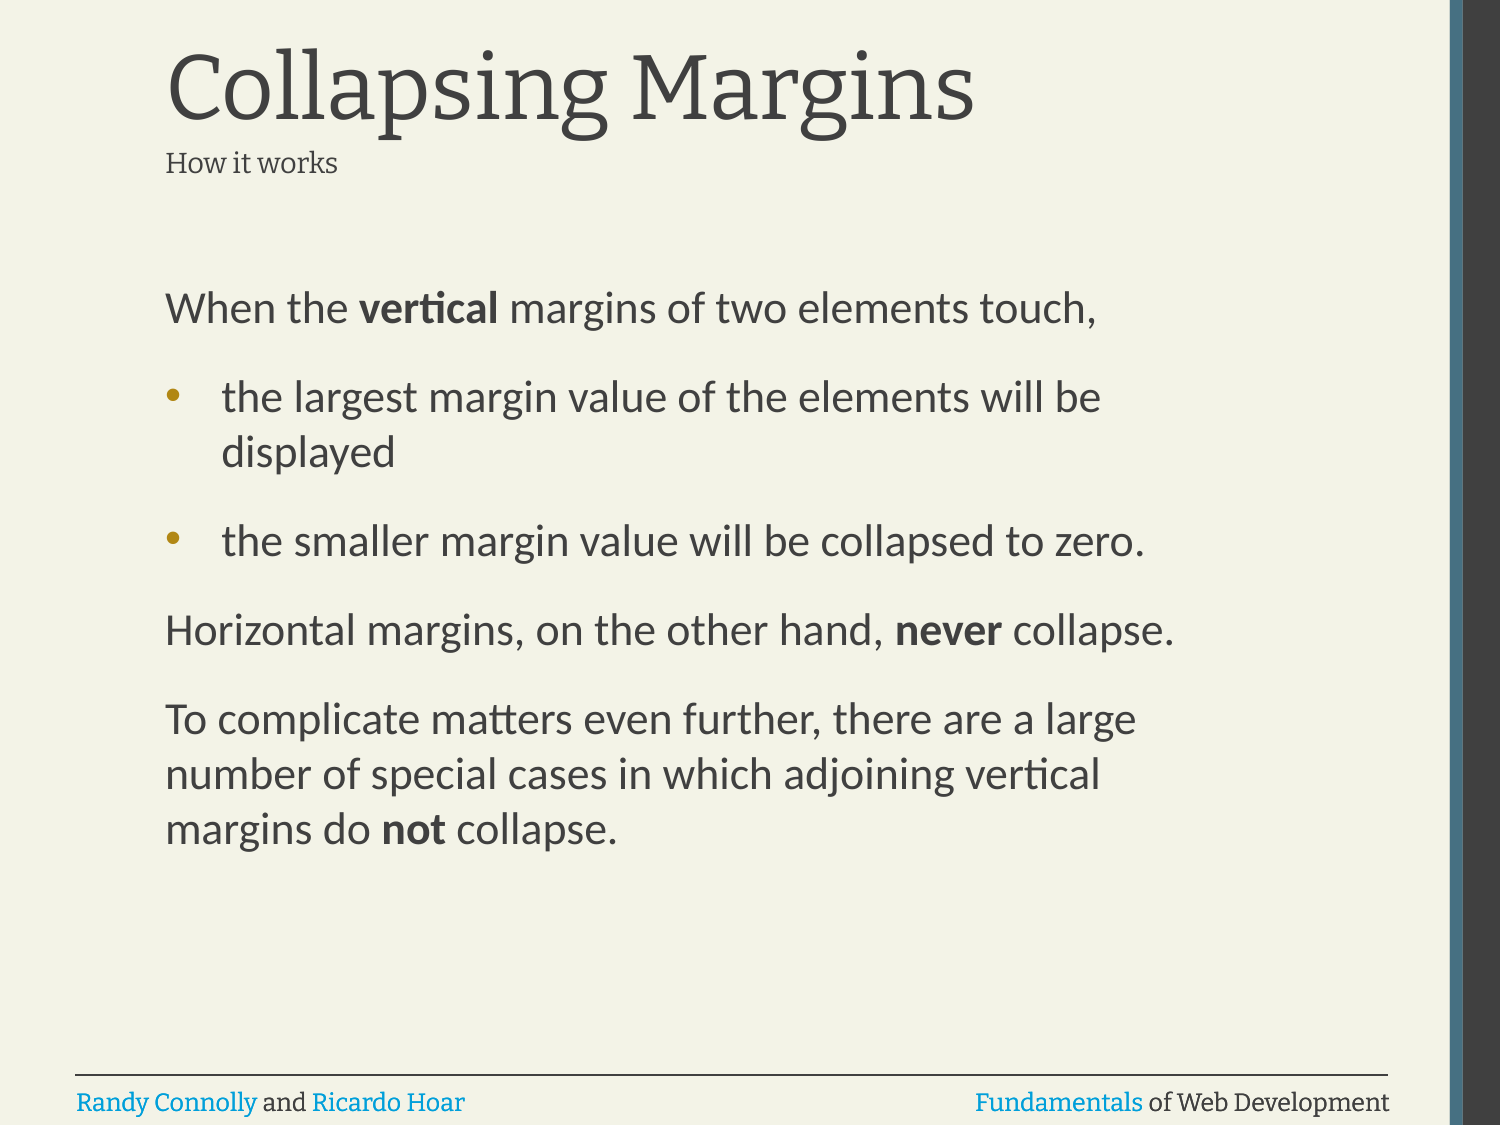

# Collapsing Margins
How it works
When the vertical margins of two elements touch,
the largest margin value of the elements will be displayed
the smaller margin value will be collapsed to zero.
Horizontal margins, on the other hand, never collapse.
To complicate matters even further, there are a large number of special cases in which adjoining vertical margins do not collapse.